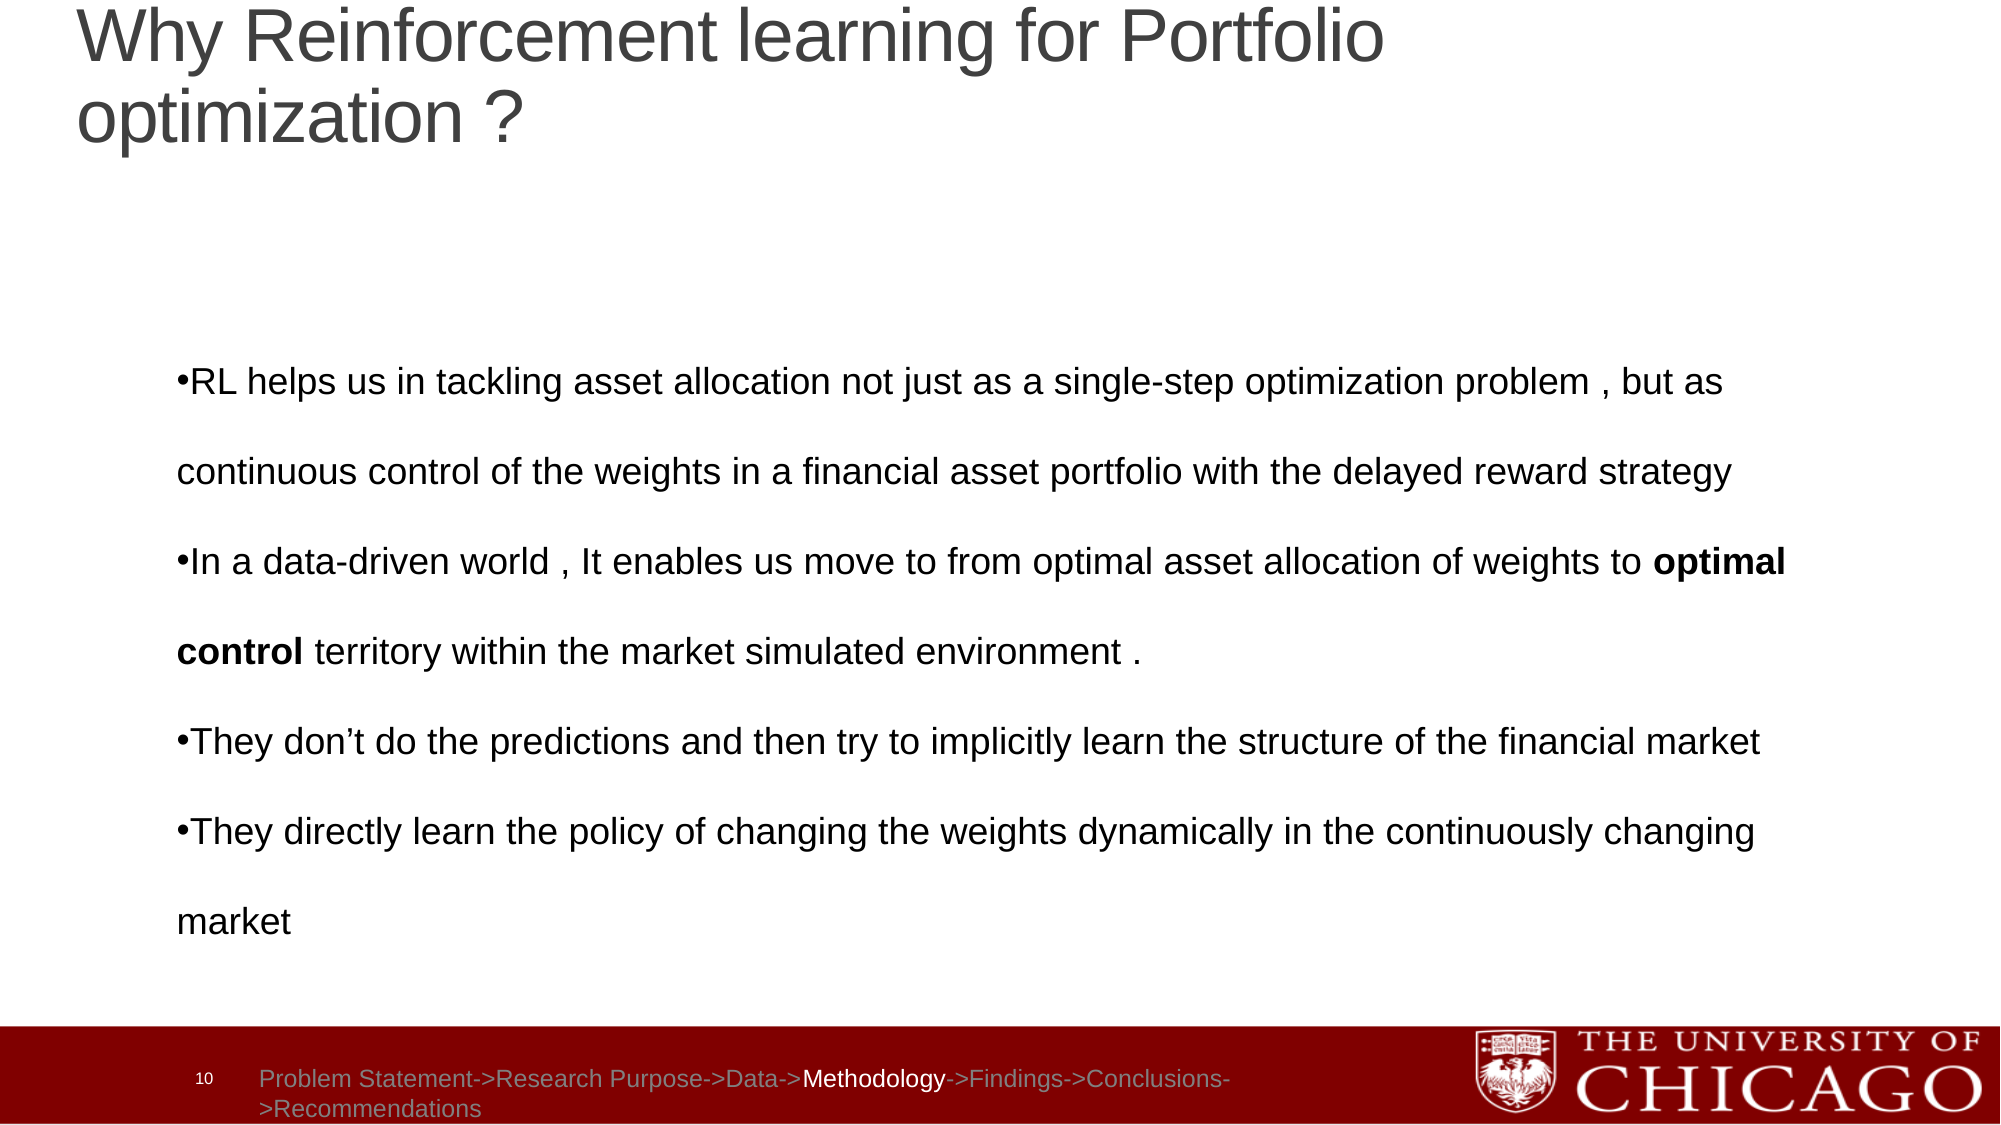

# Why Reinforcement learning for Portfolio optimization ?
RL helps us in tackling asset allocation not just as a single-step optimization problem , but as continuous control of the weights in a financial asset portfolio with the delayed reward strategy​
In a data-driven world , It enables us move to from optimal asset allocation of weights to optimal control territory within the market simulated environment .​
They don’t do the predictions and then try to implicitly learn the structure of the financial market ​
They directly learn the policy of changing the weights dynamically in the continuously changing market​
10
Problem Statement->Research Purpose->Data->Methodology->Findings->Conclusions->Recommendations​